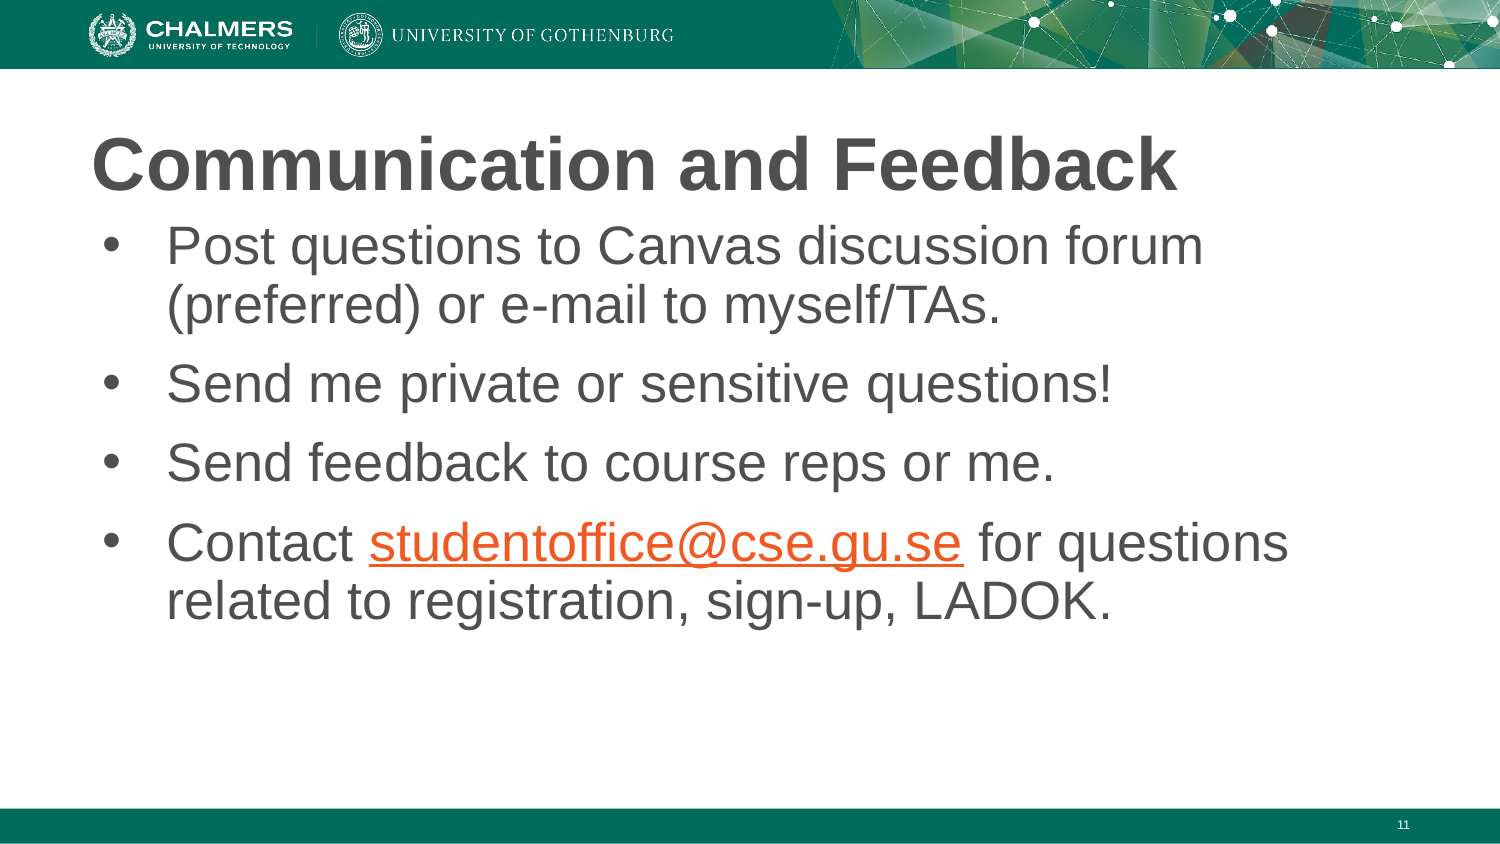

# Communication and Feedback
Post questions to Canvas discussion forum (preferred) or e-mail to myself/TAs.
Send me private or sensitive questions!
Send feedback to course reps or me.
Contact studentoffice@cse.gu.se for questions related to registration, sign-up, LADOK.

11